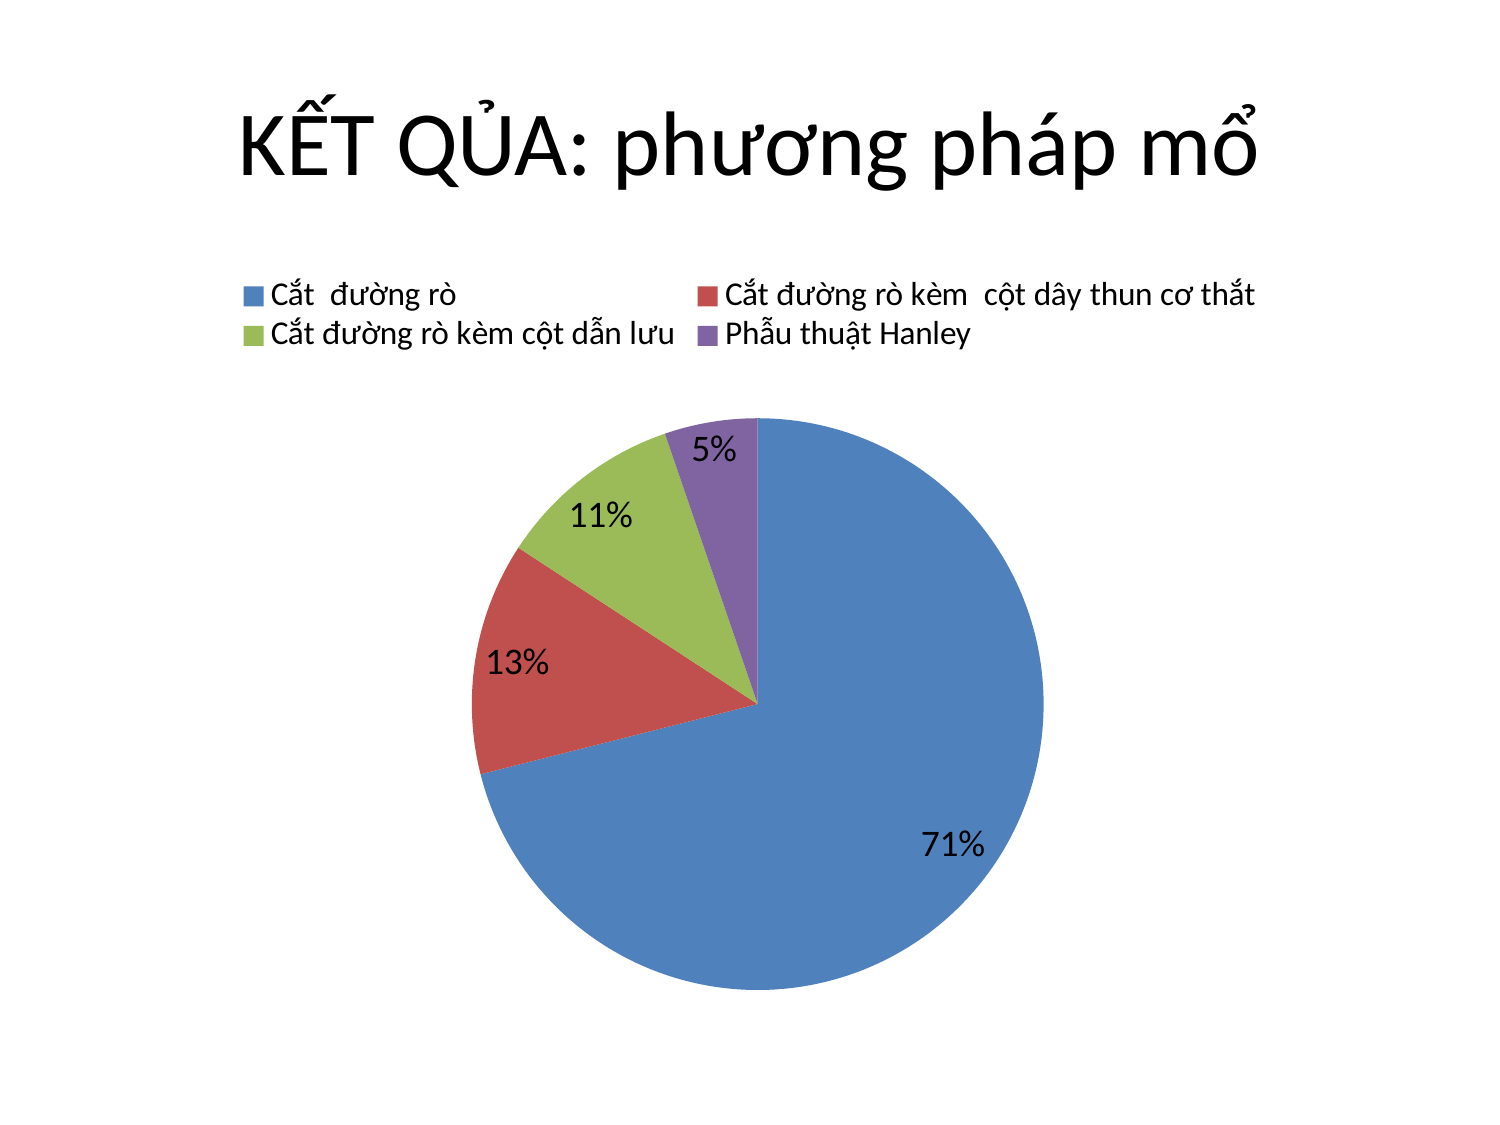

# KẾT QỦA: phương pháp mổ

### Chart

| Category | Sales |
|---|---|
| Cắt  đường rò  | 27.0 |
| Cắt đường rò kèm  cột dây thun cơ thắt | 5.0 |
| Cắt đường rò kèm cột dẫn lưu | 4.0 |
| Phẫu thuật Hanley | 2.0 |